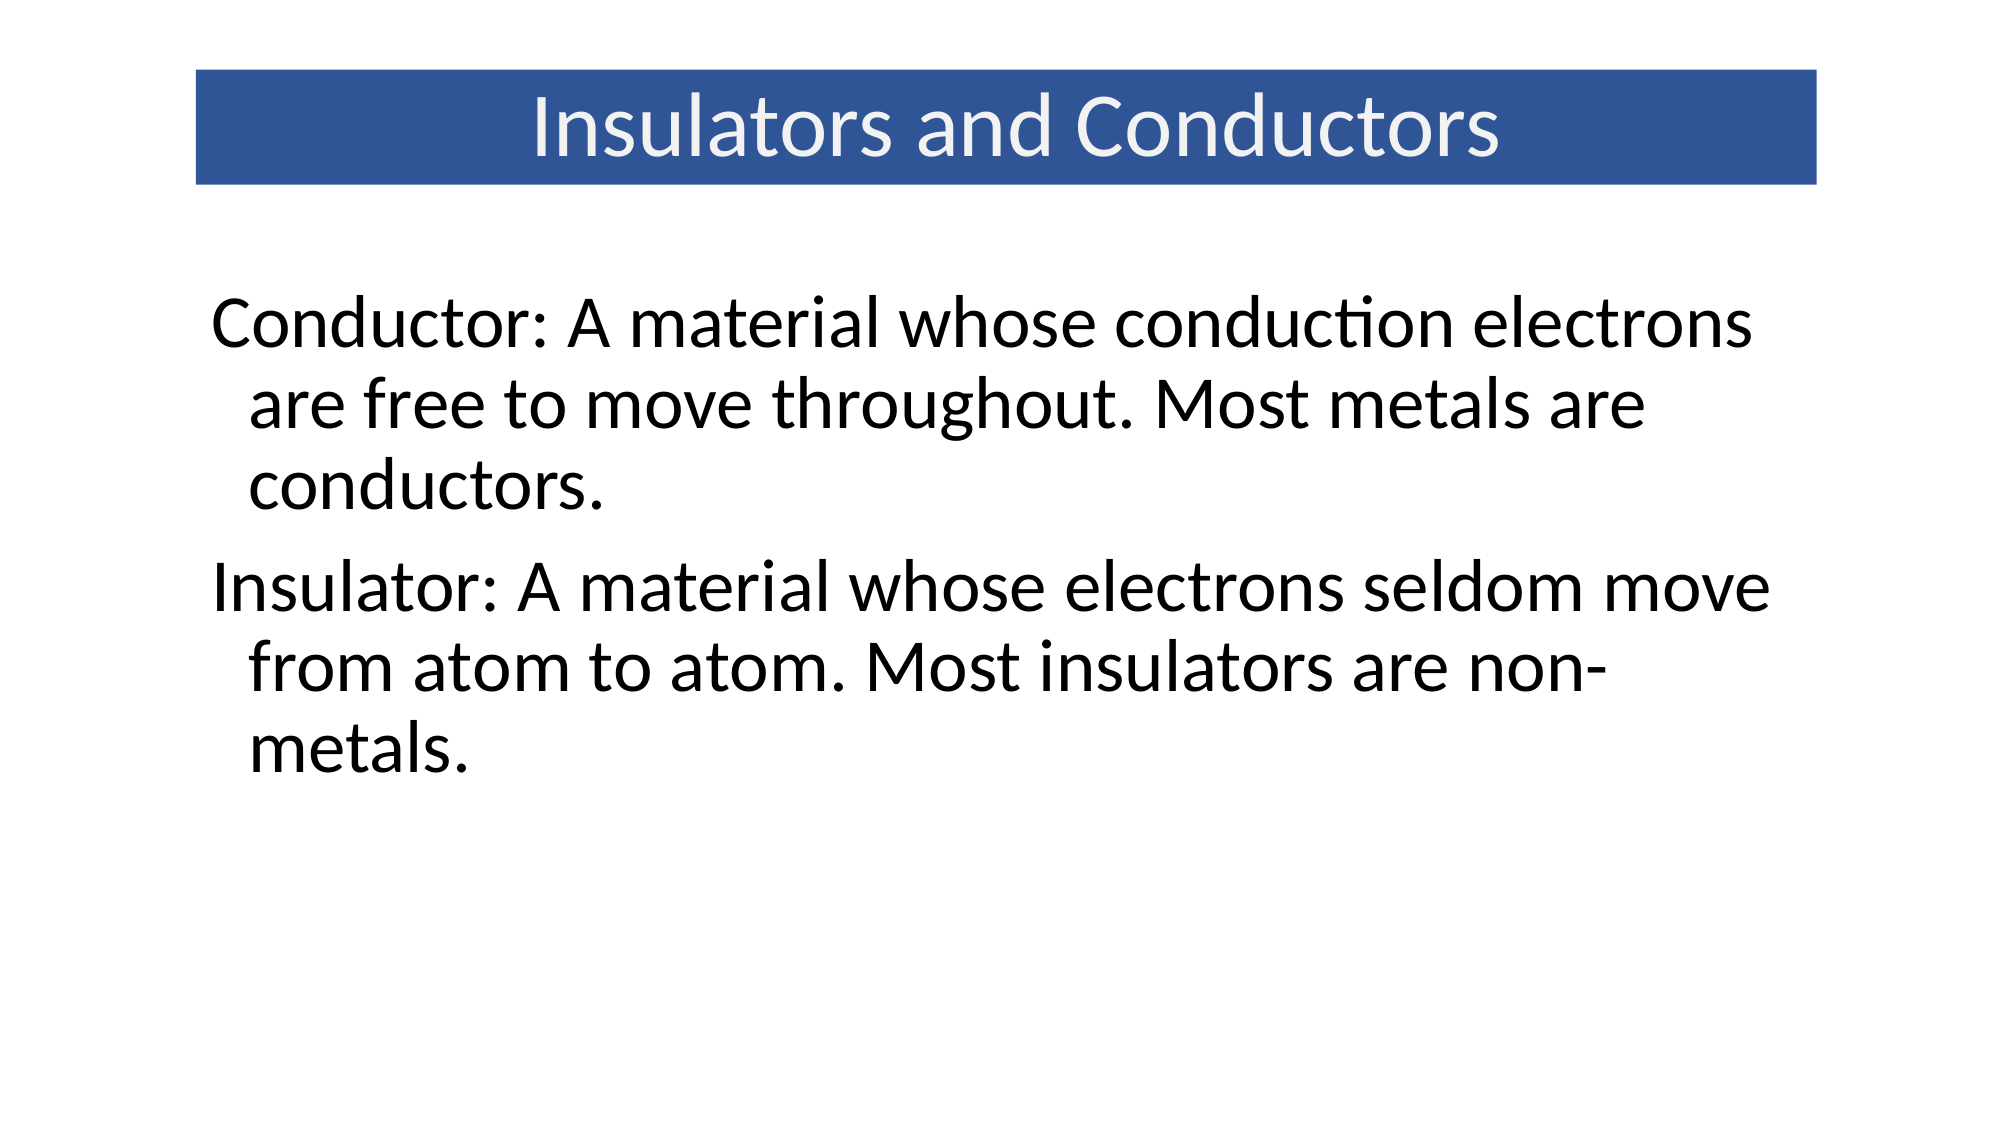

Insulators and Conductors
Conductor: A material whose conduction electrons are free to move throughout. Most metals are conductors.
Insulator: A material whose electrons seldom move from atom to atom. Most insulators are non-metals.